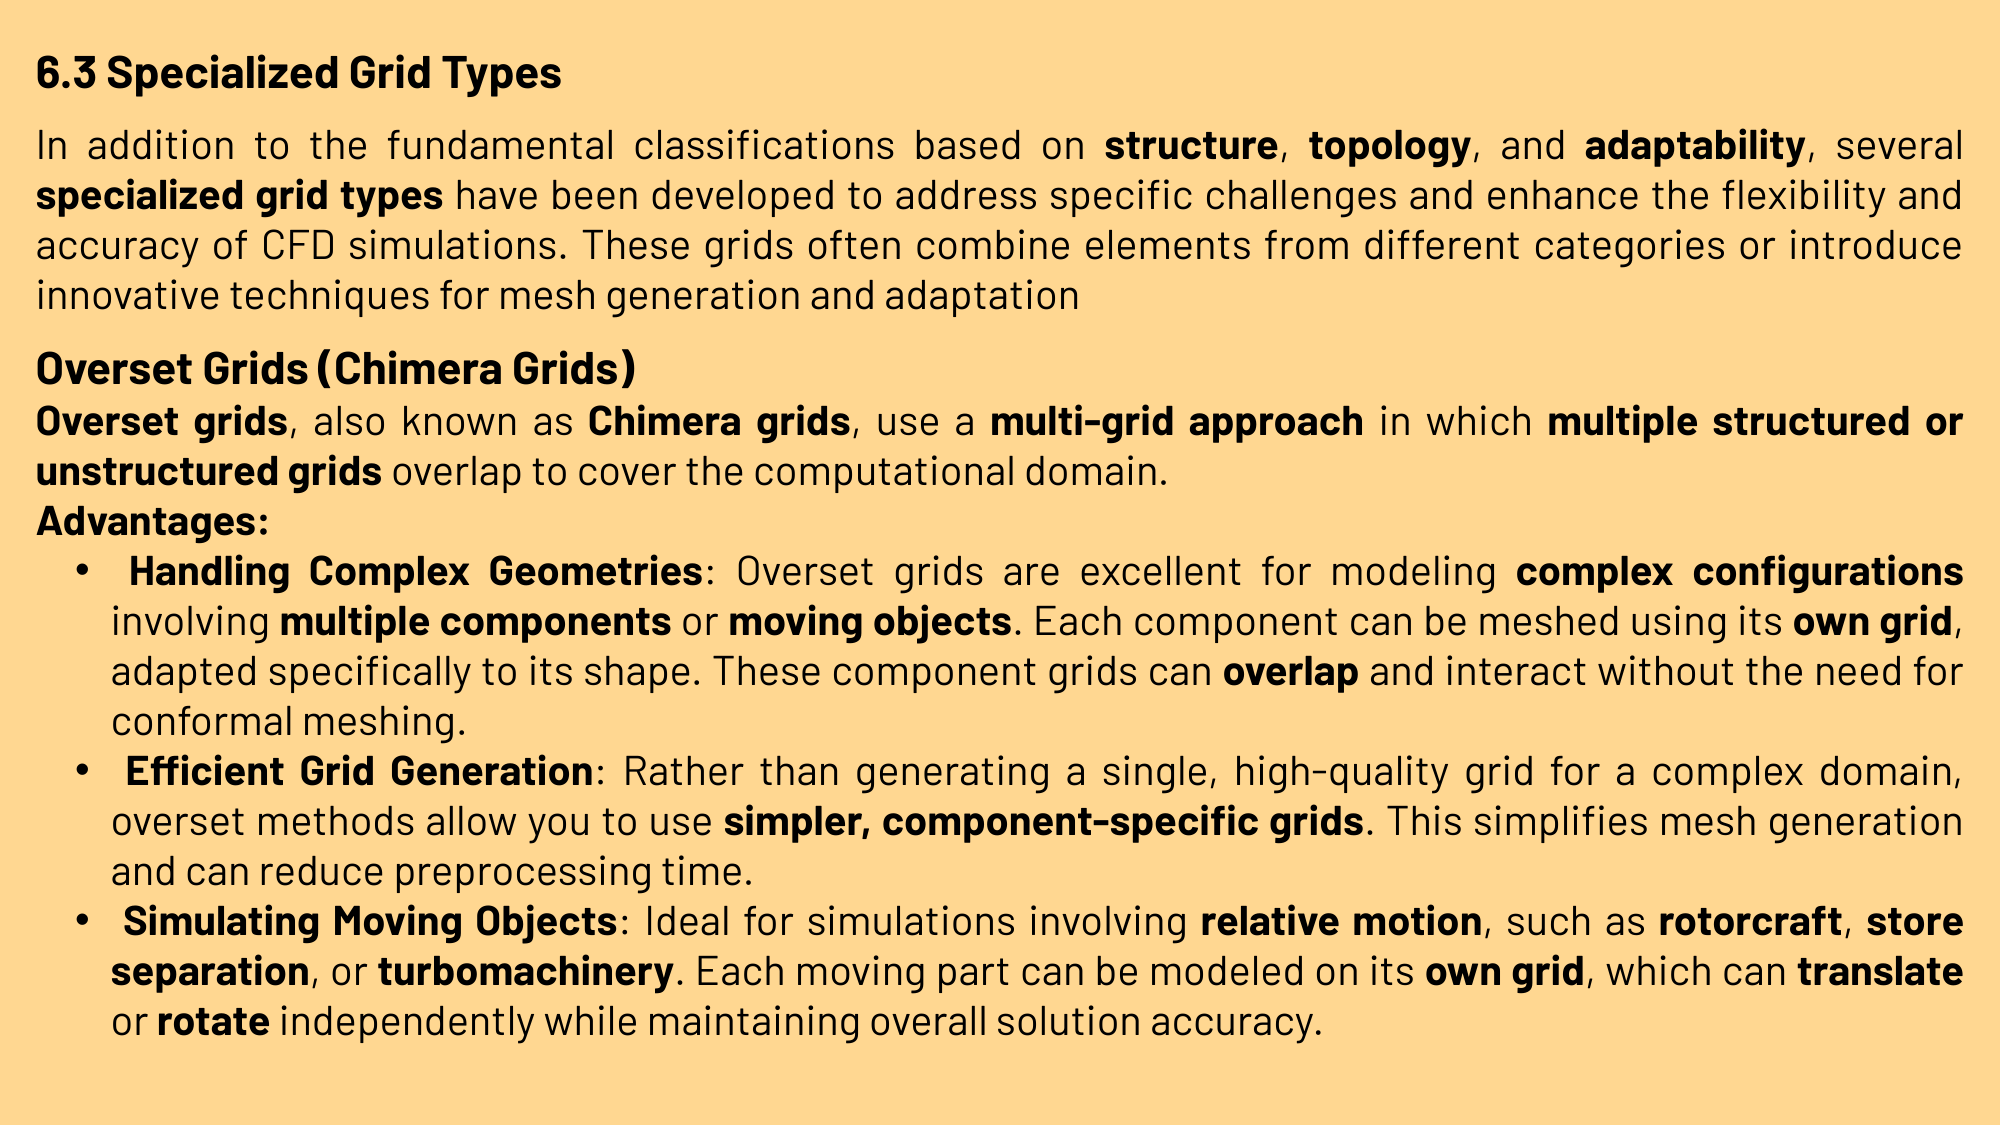

6.3 Specialized Grid Types
In addition to the fundamental classifications based on structure, topology, and adaptability, several specialized grid types have been developed to address specific challenges and enhance the flexibility and accuracy of CFD simulations. These grids often combine elements from different categories or introduce innovative techniques for mesh generation and adaptation
Overset Grids (Chimera Grids)
Overset grids, also known as Chimera grids, use a multi-grid approach in which multiple structured or unstructured grids overlap to cover the computational domain.
Advantages:
 Handling Complex Geometries: Overset grids are excellent for modeling complex configurations involving multiple components or moving objects. Each component can be meshed using its own grid, adapted specifically to its shape. These component grids can overlap and interact without the need for conformal meshing.
 Efficient Grid Generation: Rather than generating a single, high-quality grid for a complex domain, overset methods allow you to use simpler, component-specific grids. This simplifies mesh generation and can reduce preprocessing time.
 Simulating Moving Objects: Ideal for simulations involving relative motion, such as rotorcraft, store separation, or turbomachinery. Each moving part can be modeled on its own grid, which can translate or rotate independently while maintaining overall solution accuracy.